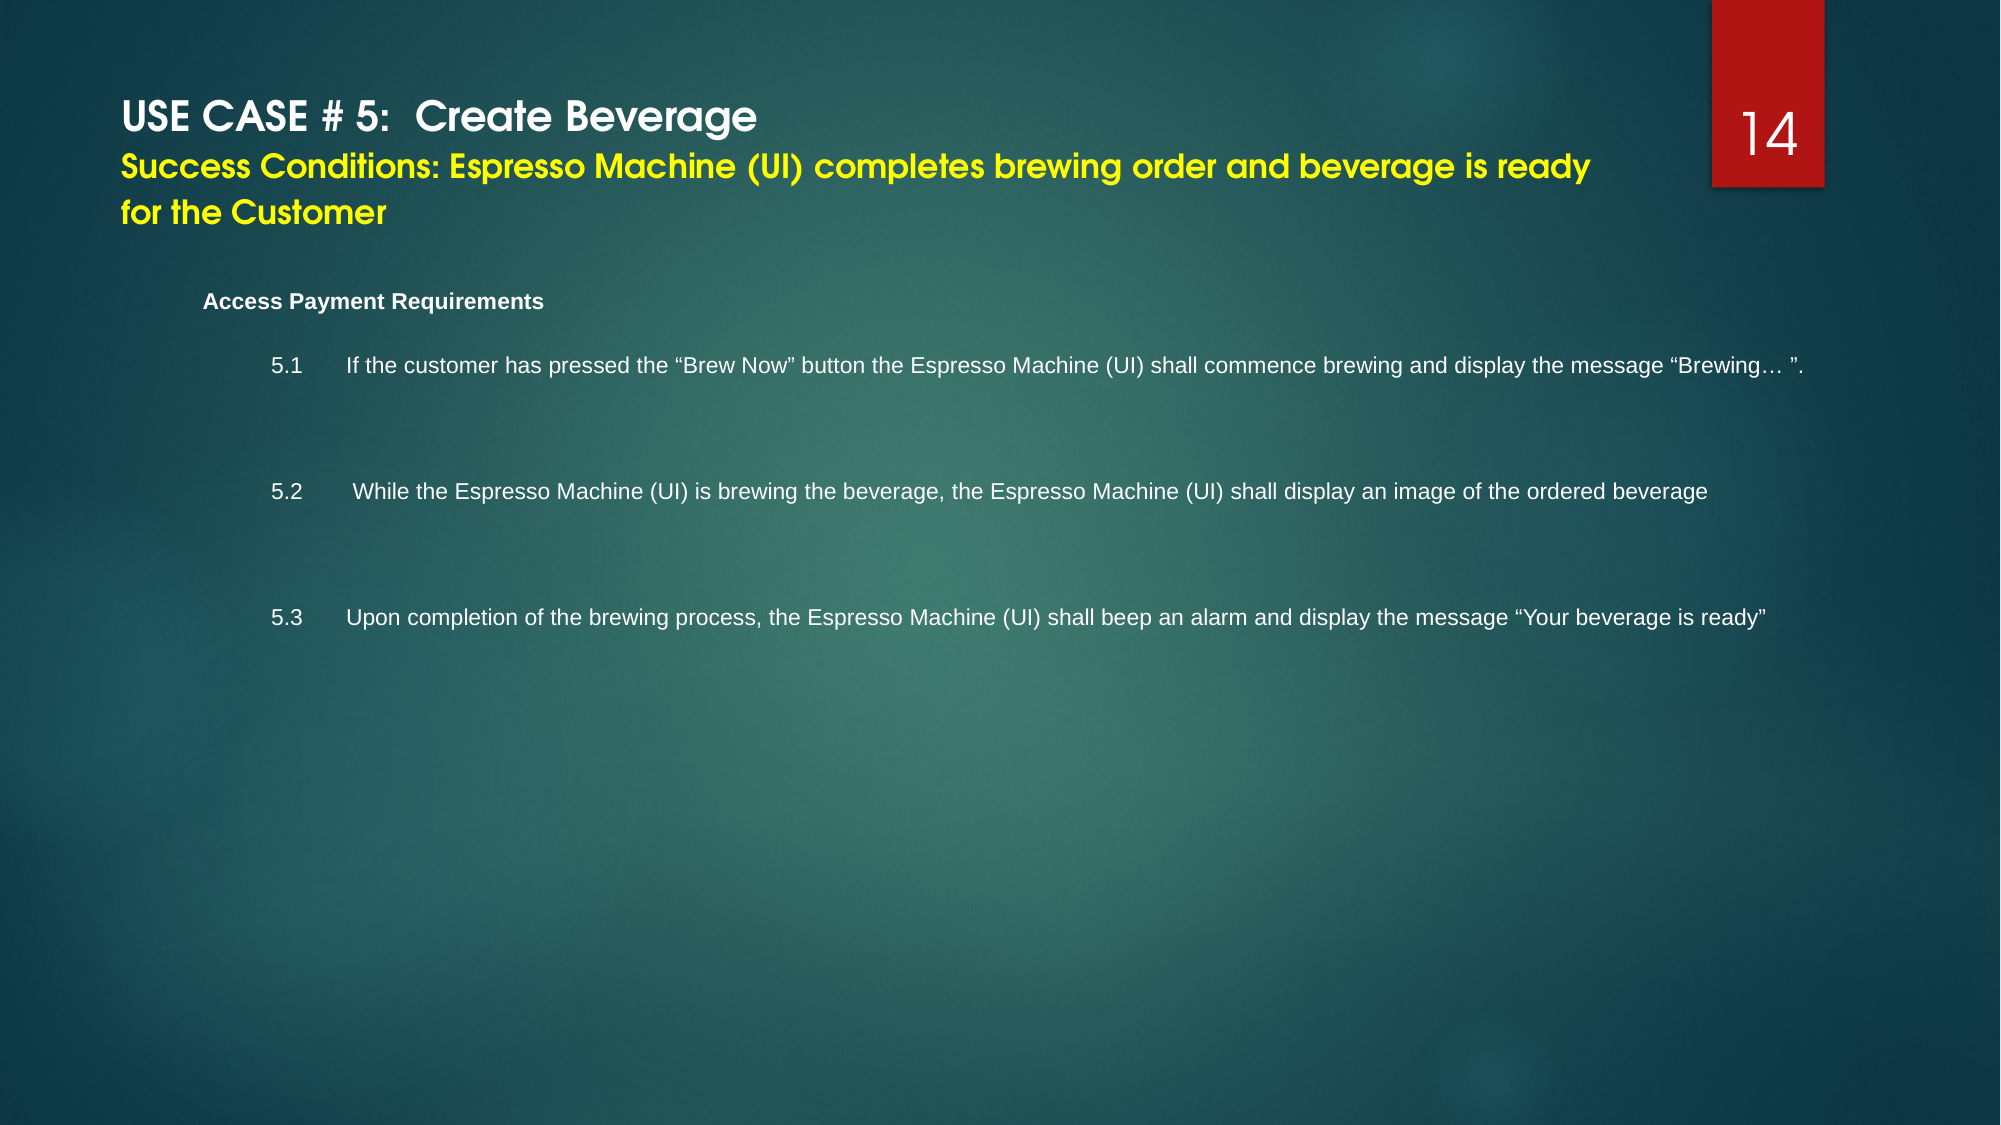

14
# USE CASE # 5:  Create Beverage
Success Conditions: Espresso Machine (UI) completes brewing order and beverage is ready for the Customer
 Access Payment Requirements

5.1	If the customer has pressed the “Brew Now” button the Espresso Machine (UI) shall commence brewing and display the message “Brewing… ”.

5.2	 While the Espresso Machine (UI) is brewing the beverage, the Espresso Machine (UI) shall display an image of the ordered beverage

5.3	Upon completion of the brewing process, the Espresso Machine (UI) shall beep an alarm and display the message “Your beverage is ready”